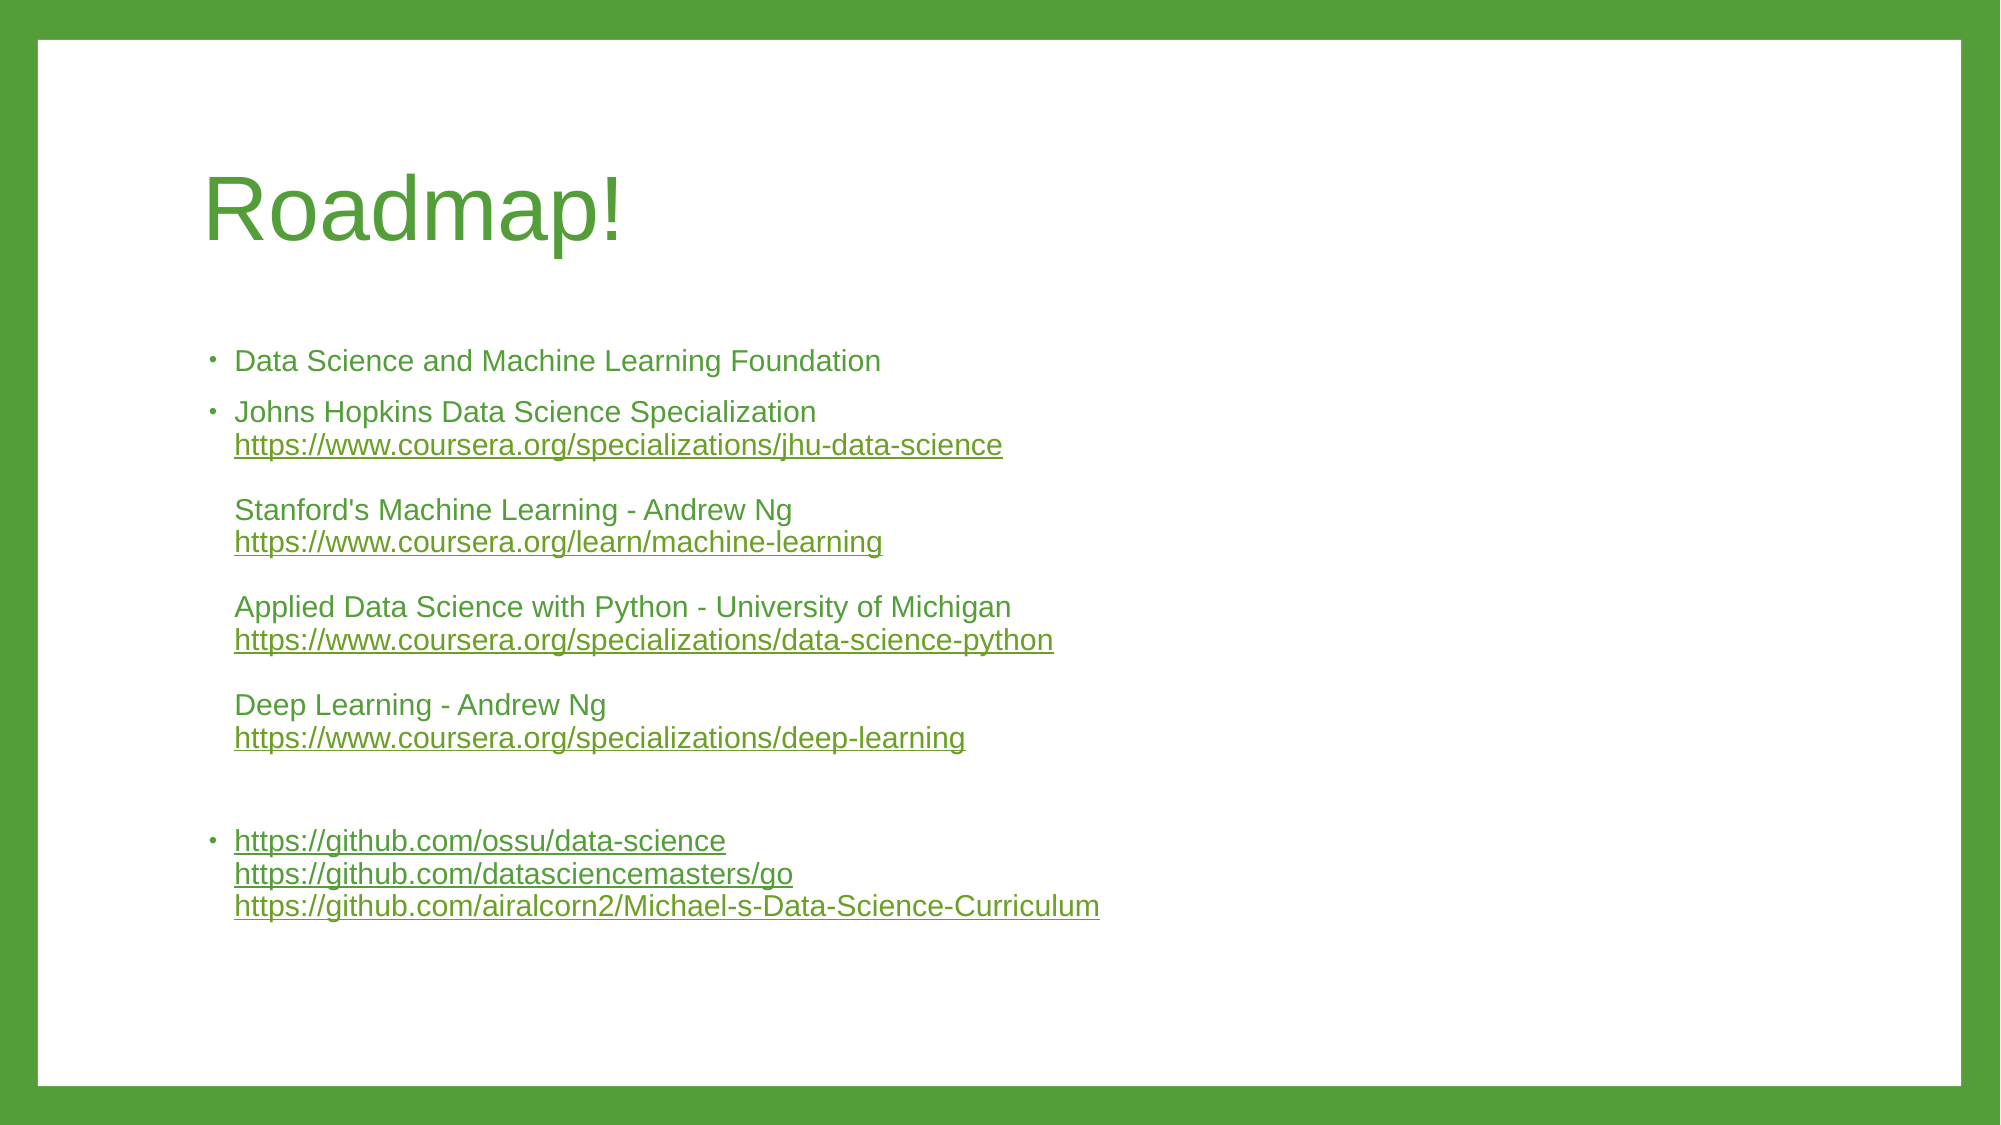

# Roadmap!
Data Science and Machine Learning Foundation
Johns Hopkins Data Science Specialization
https://www.coursera.org/specializations/jhu-data-science
Stanford's Machine Learning - Andrew Ng
https://www.coursera.org/learn/machine-learning
Applied Data Science with Python - University of Michigan
https://www.coursera.org/specializations/data-science-python
Deep Learning - Andrew Ng
https://www.coursera.org/specializations/deep-learning

https://github.com/ossu/data-science
https://github.com/datasciencemasters/go
https://github.com/airalcorn2/Michael-s-Data-Science-Curriculum